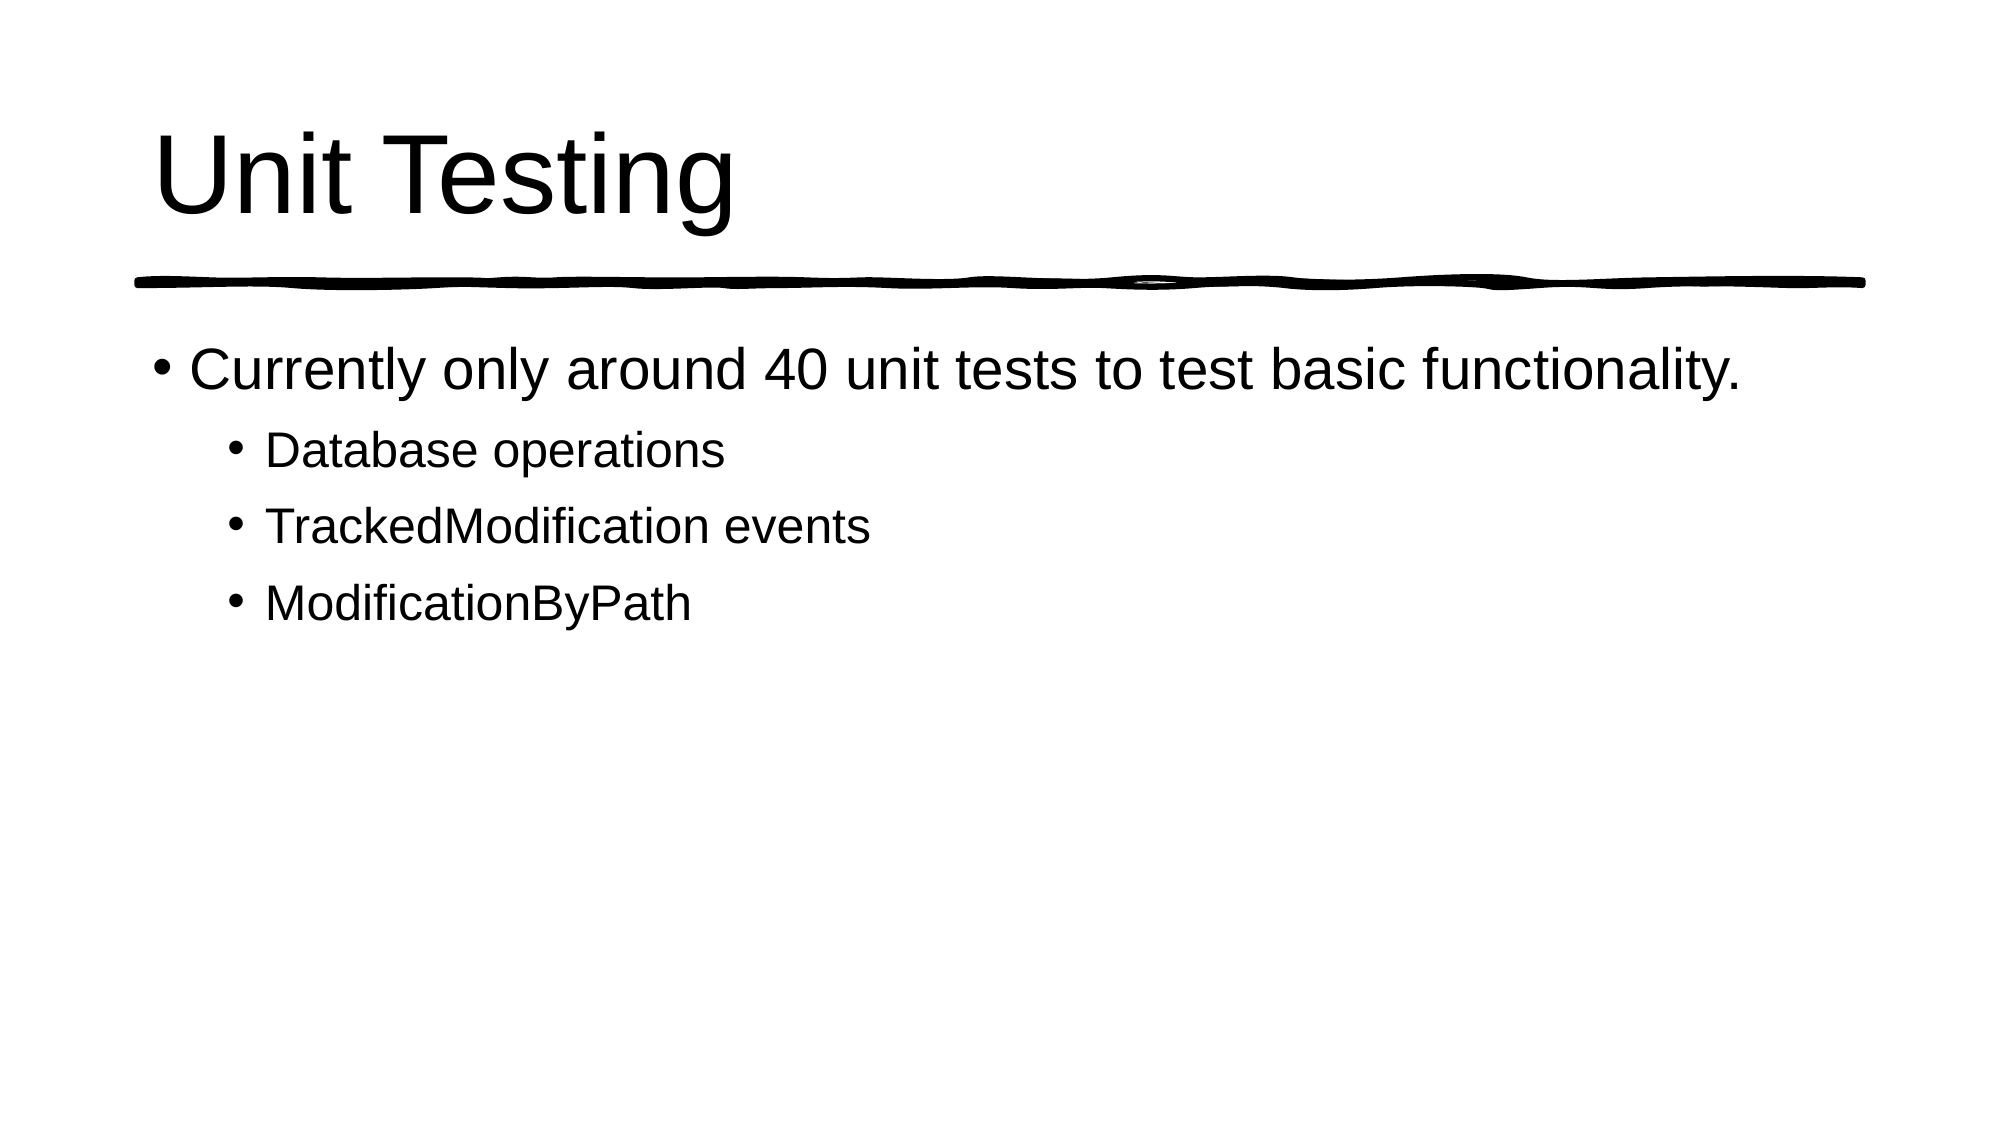

# Unit Testing
Currently only around 40 unit tests to test basic functionality.
Database operations
TrackedModification events
ModificationByPath